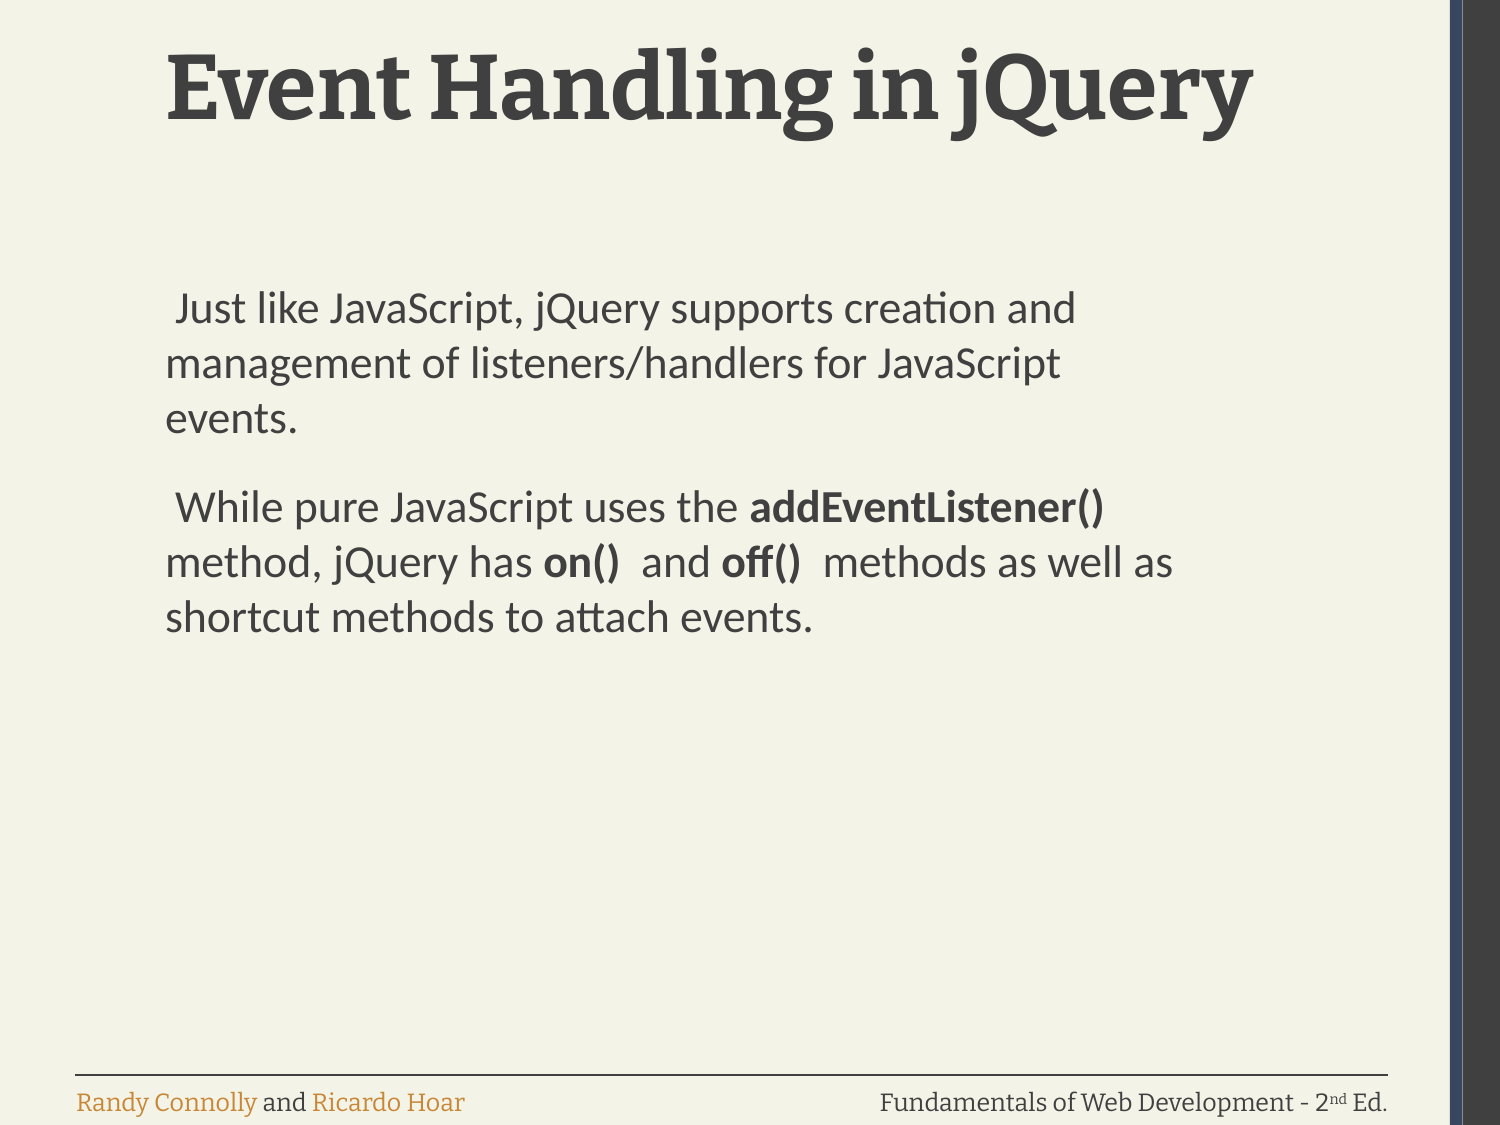

# Event Handling in jQuery

 Just like JavaScript, jQuery supports creation and management of listeners/handlers for JavaScript events.
 While pure JavaScript uses the addEventListener()  method, jQuery has on()  and off()  methods as well as shortcut methods to attach events.